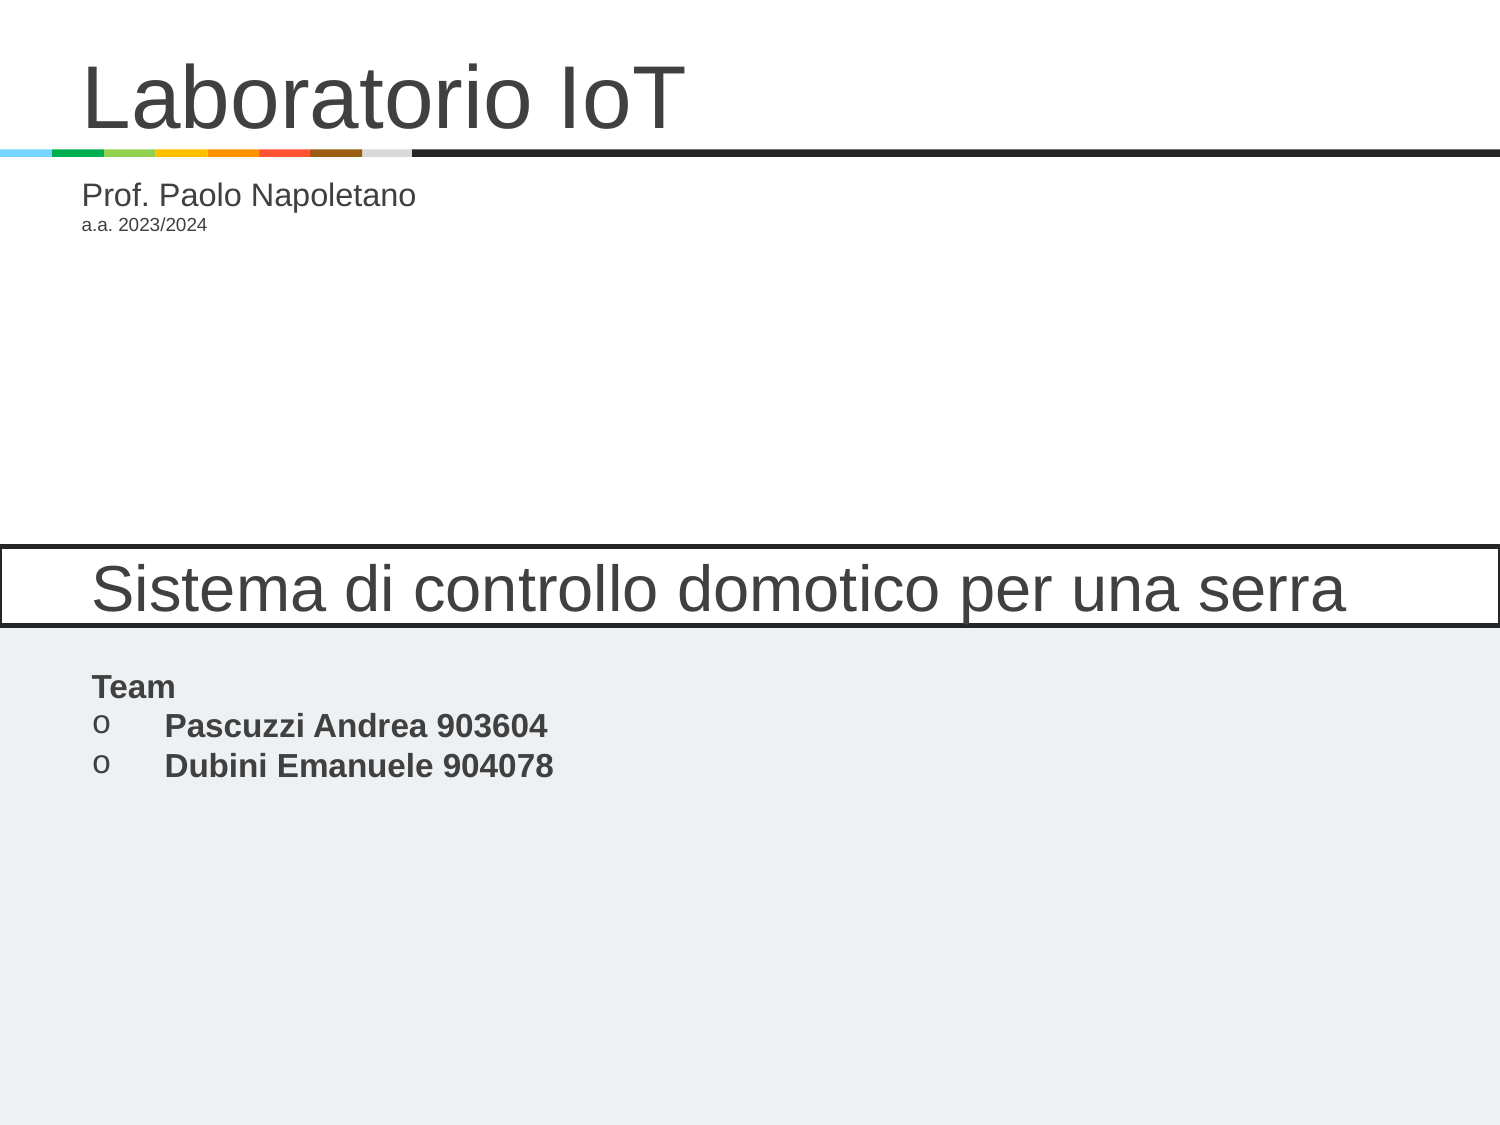

Laboratorio IoT

Prof. Paolo Napoletano
a.a. 2023/2024

Sistema di controllo domotico per una serra

Team
Pascuzzi Andrea 903604
Dubini Emanuele 904078